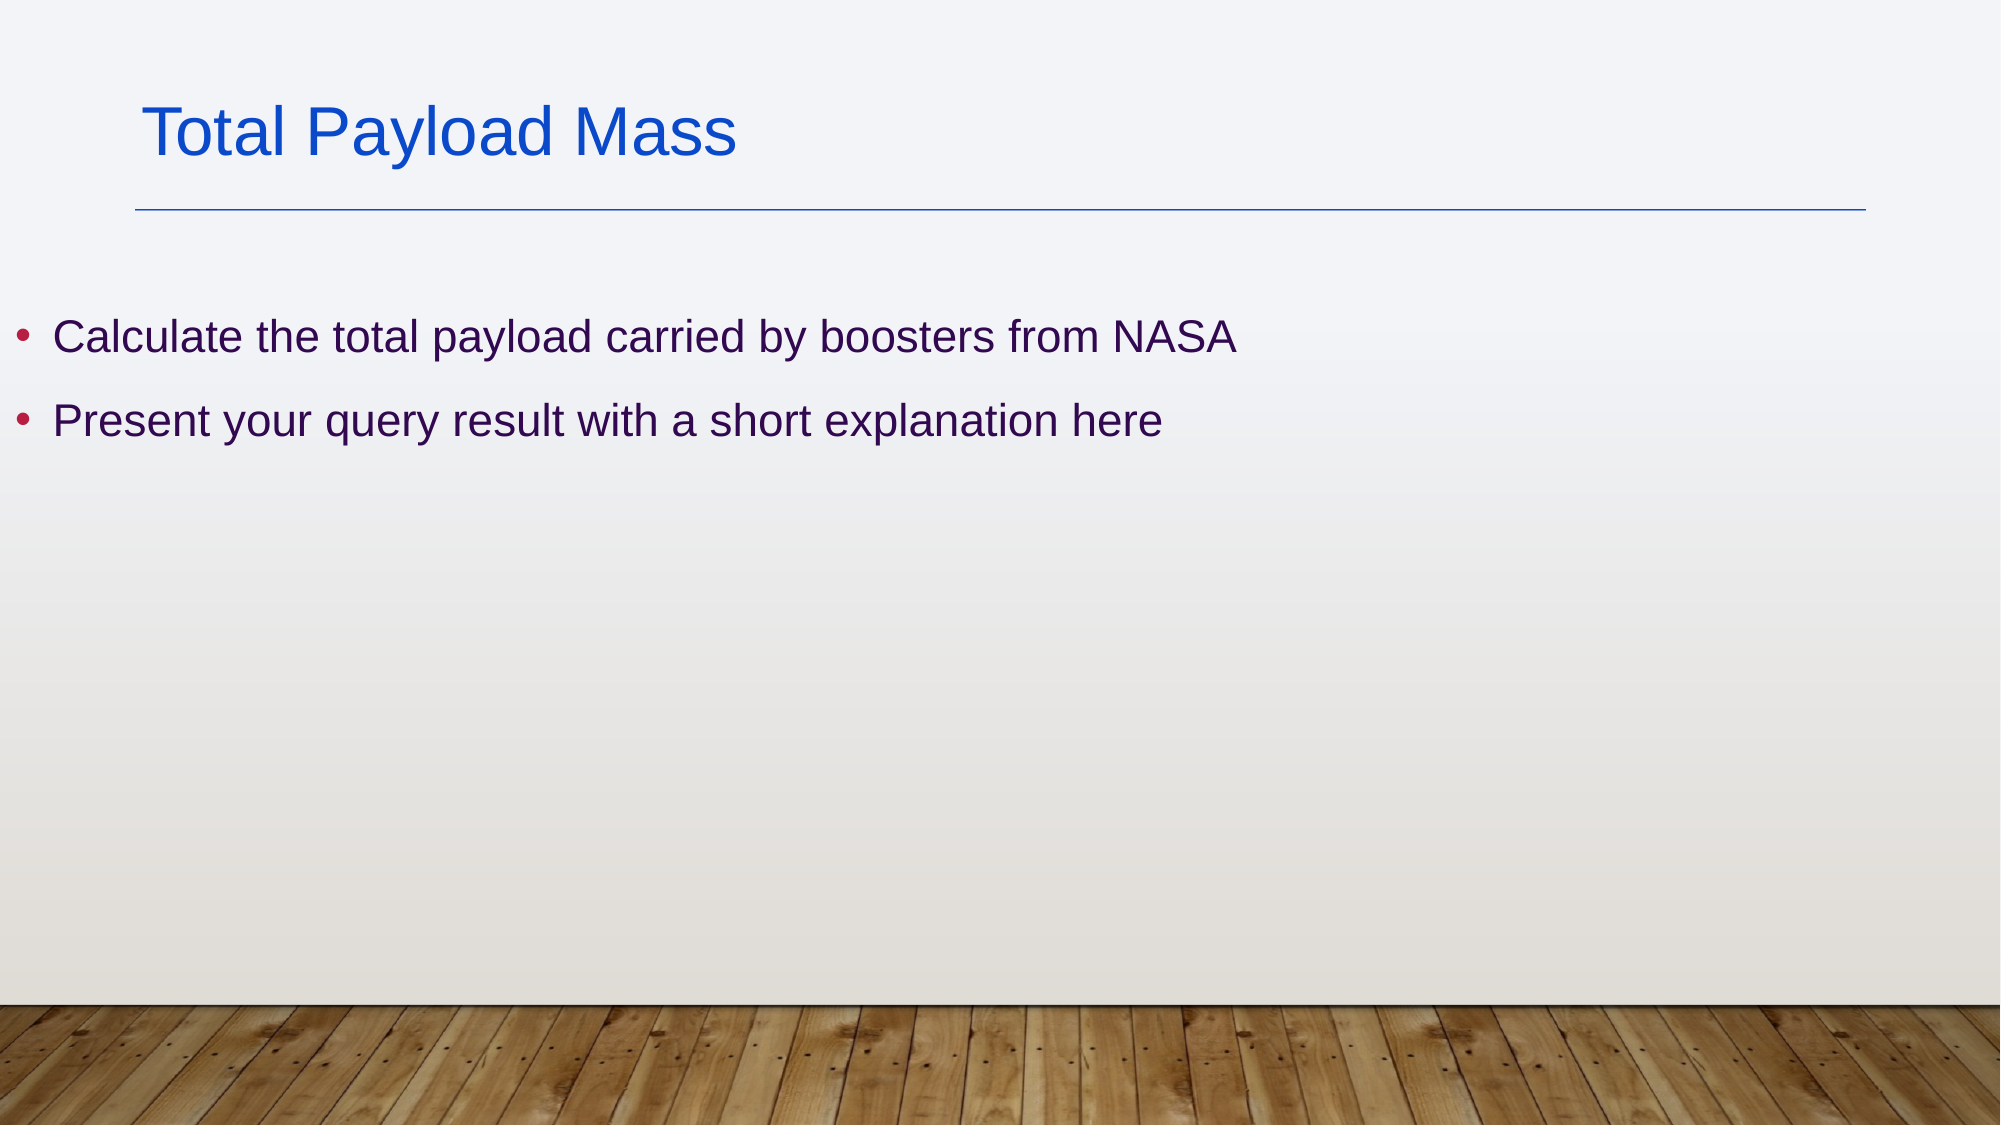

Total Payload Mass
Calculate the total payload carried by boosters from NASA
Present your query result with a short explanation here